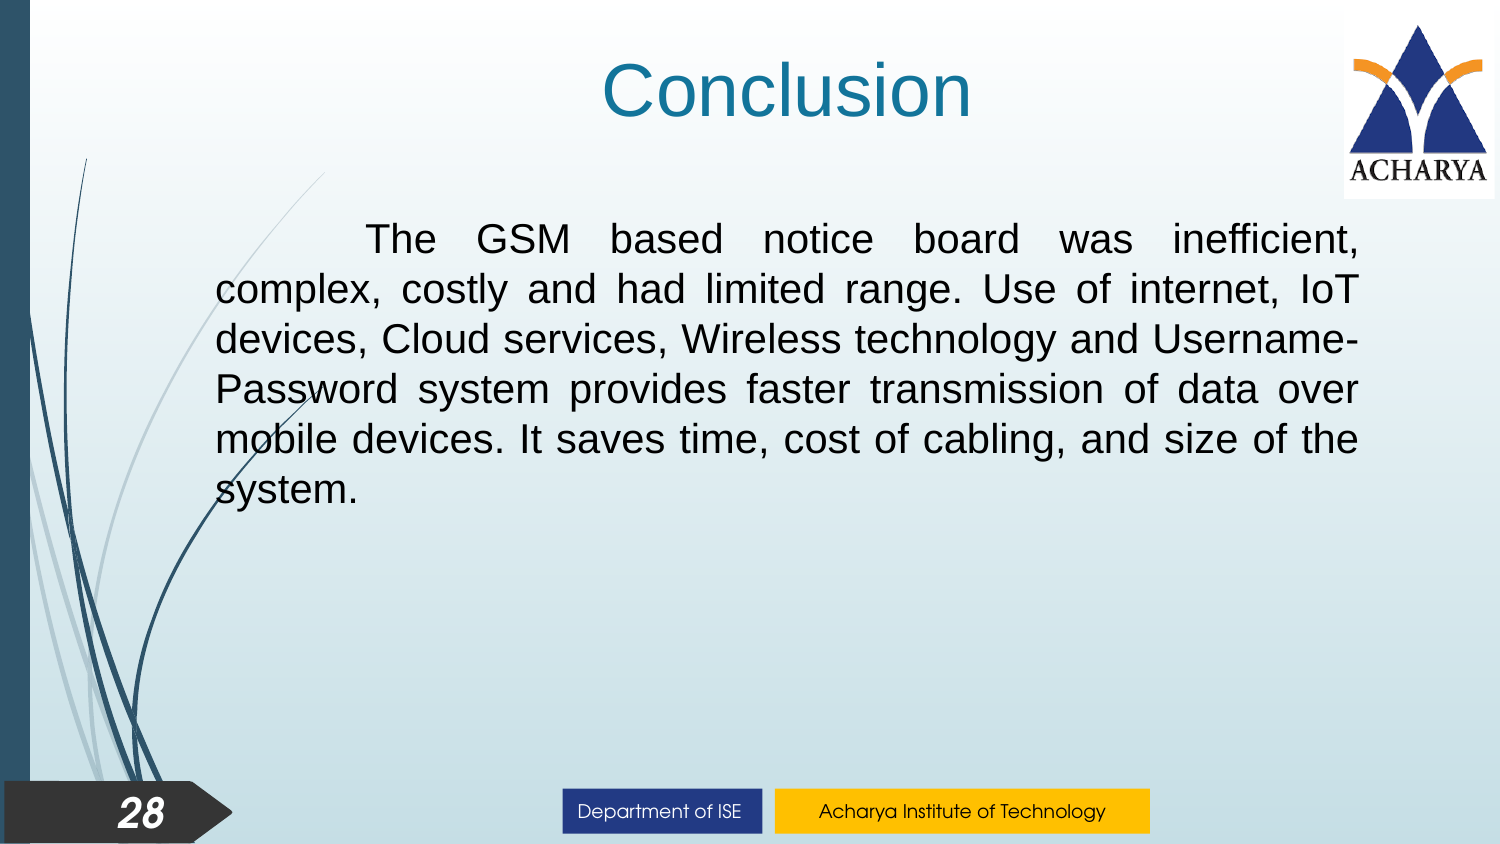

Conclusion
	The GSM based notice board was inefficient, complex, costly and had limited range. Use of internet, IoT devices, Cloud services, Wireless technology and Username-Password system provides faster transmission of data over mobile devices. It saves time, cost of cabling, and size of the system.
28